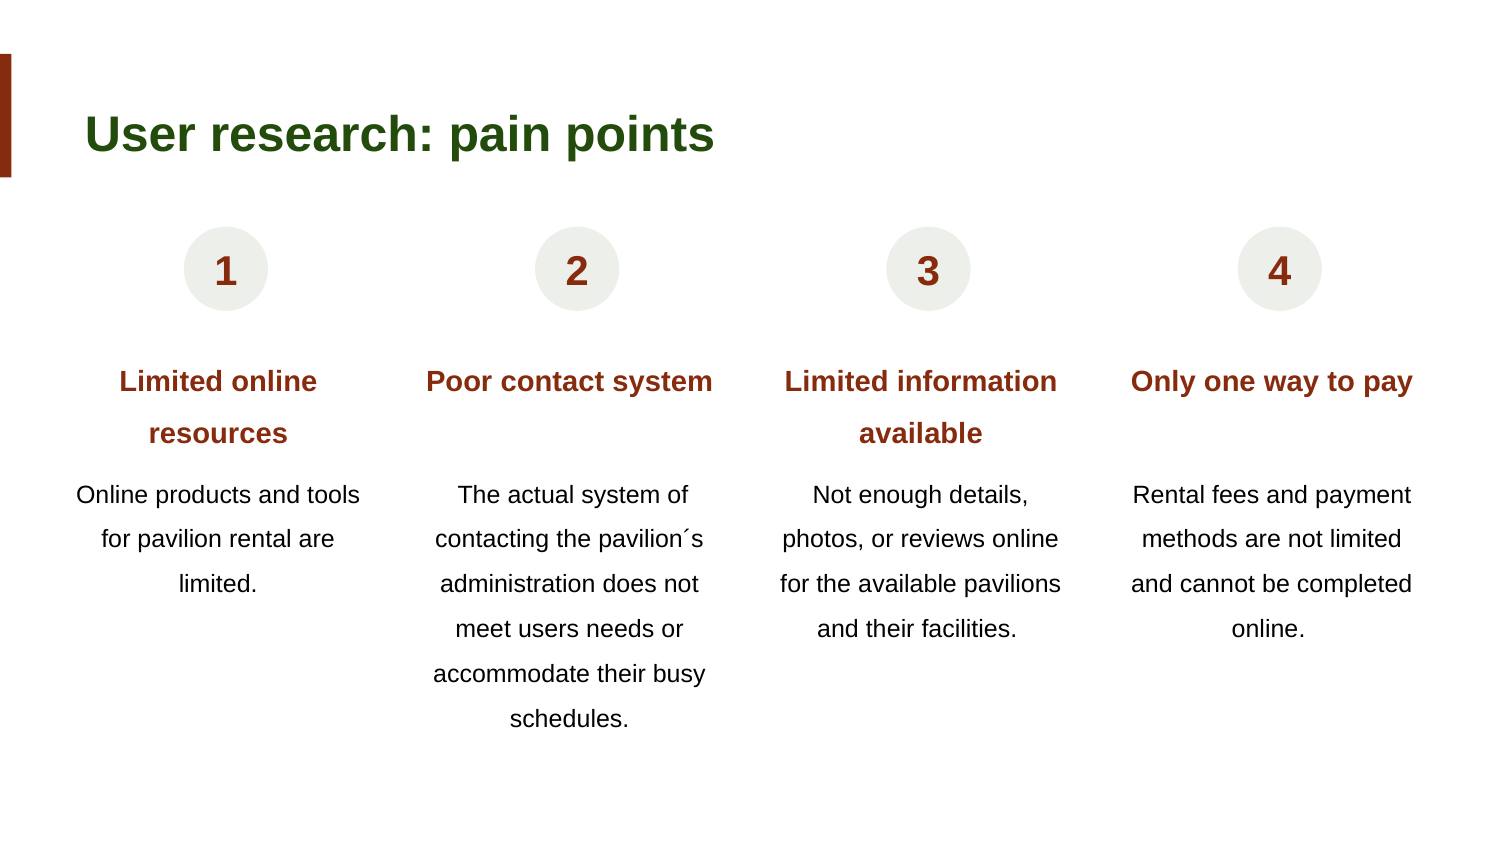

User research: pain points
1
2
3
4
Limited online resources
Poor contact system
Limited information available
Only one way to pay
Online products and tools for pavilion rental are limited.
 The actual system of contacting the pavilion´s administration does not meet users needs or accommodate their busy schedules.
Not enough details, photos, or reviews online for the available pavilions and their facilities.
Rental fees and payment methods are not limited and cannot be completed online.